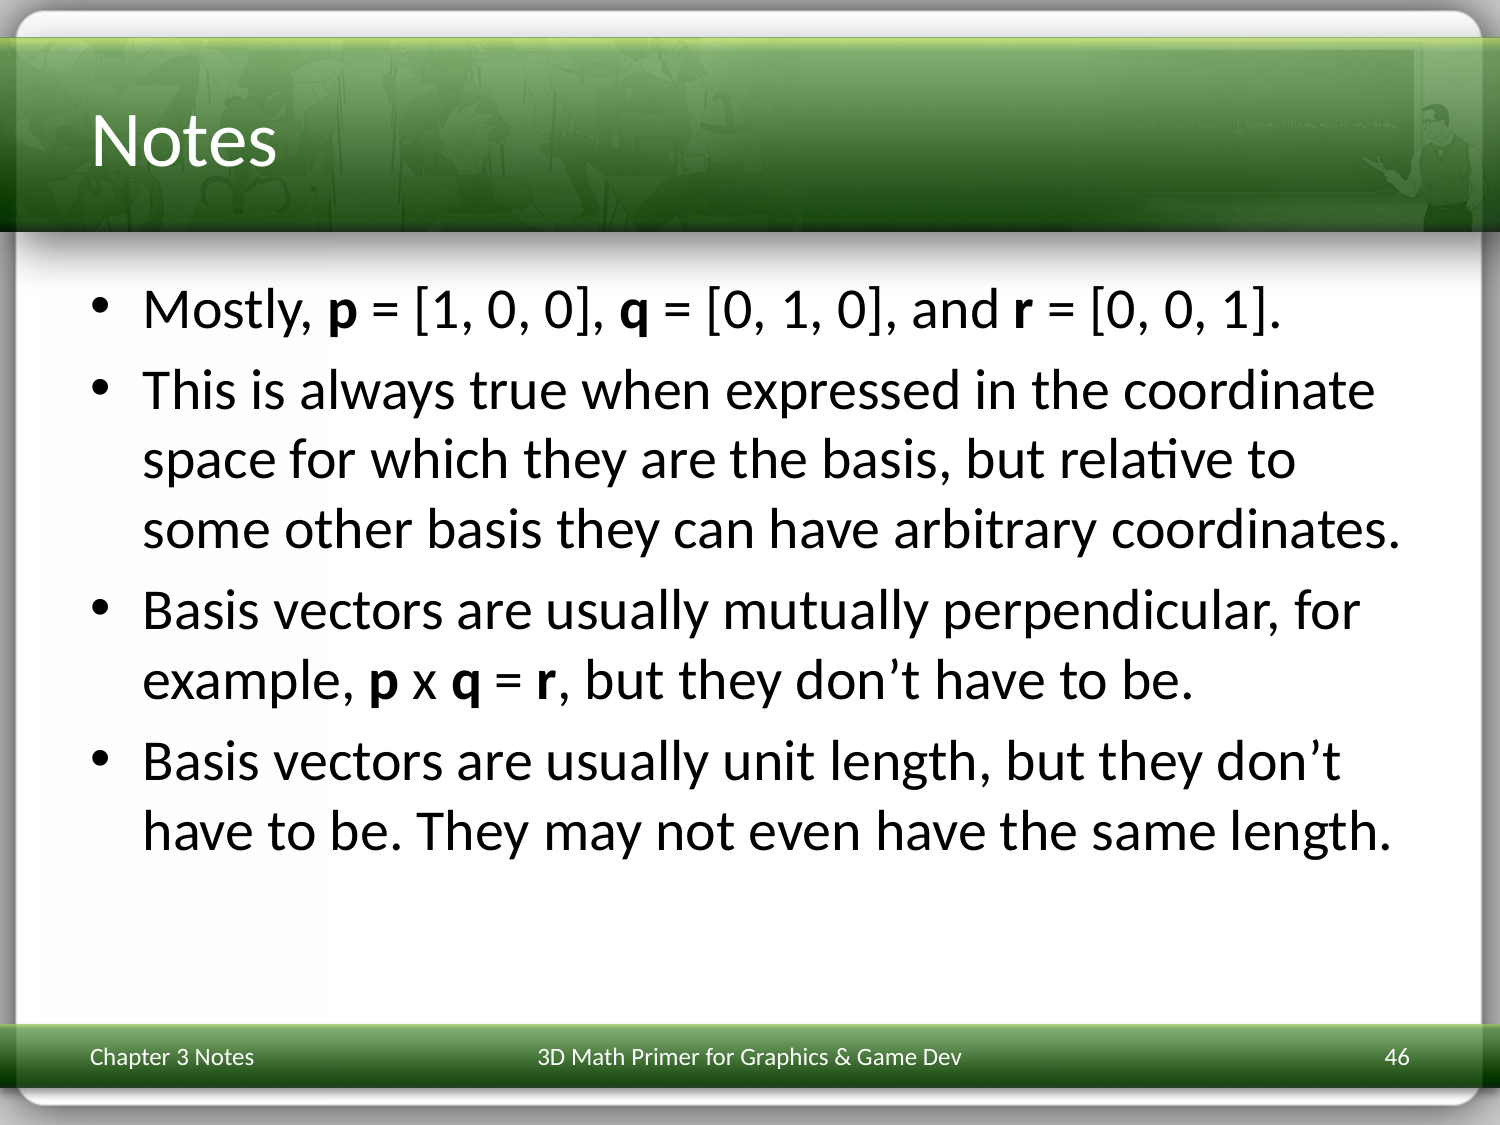

# Notes
Mostly, p = [1, 0, 0], q = [0, 1, 0], and r = [0, 0, 1].
This is always true when expressed in the coordinate space for which they are the basis, but relative to some other basis they can have arbitrary coordinates.
Basis vectors are usually mutually perpendicular, for example, p x q = r, but they don’t have to be.
Basis vectors are usually unit length, but they don’t have to be. They may not even have the same length.

Chapter 3 Notes
3D Math Primer for Graphics & Game Dev
46